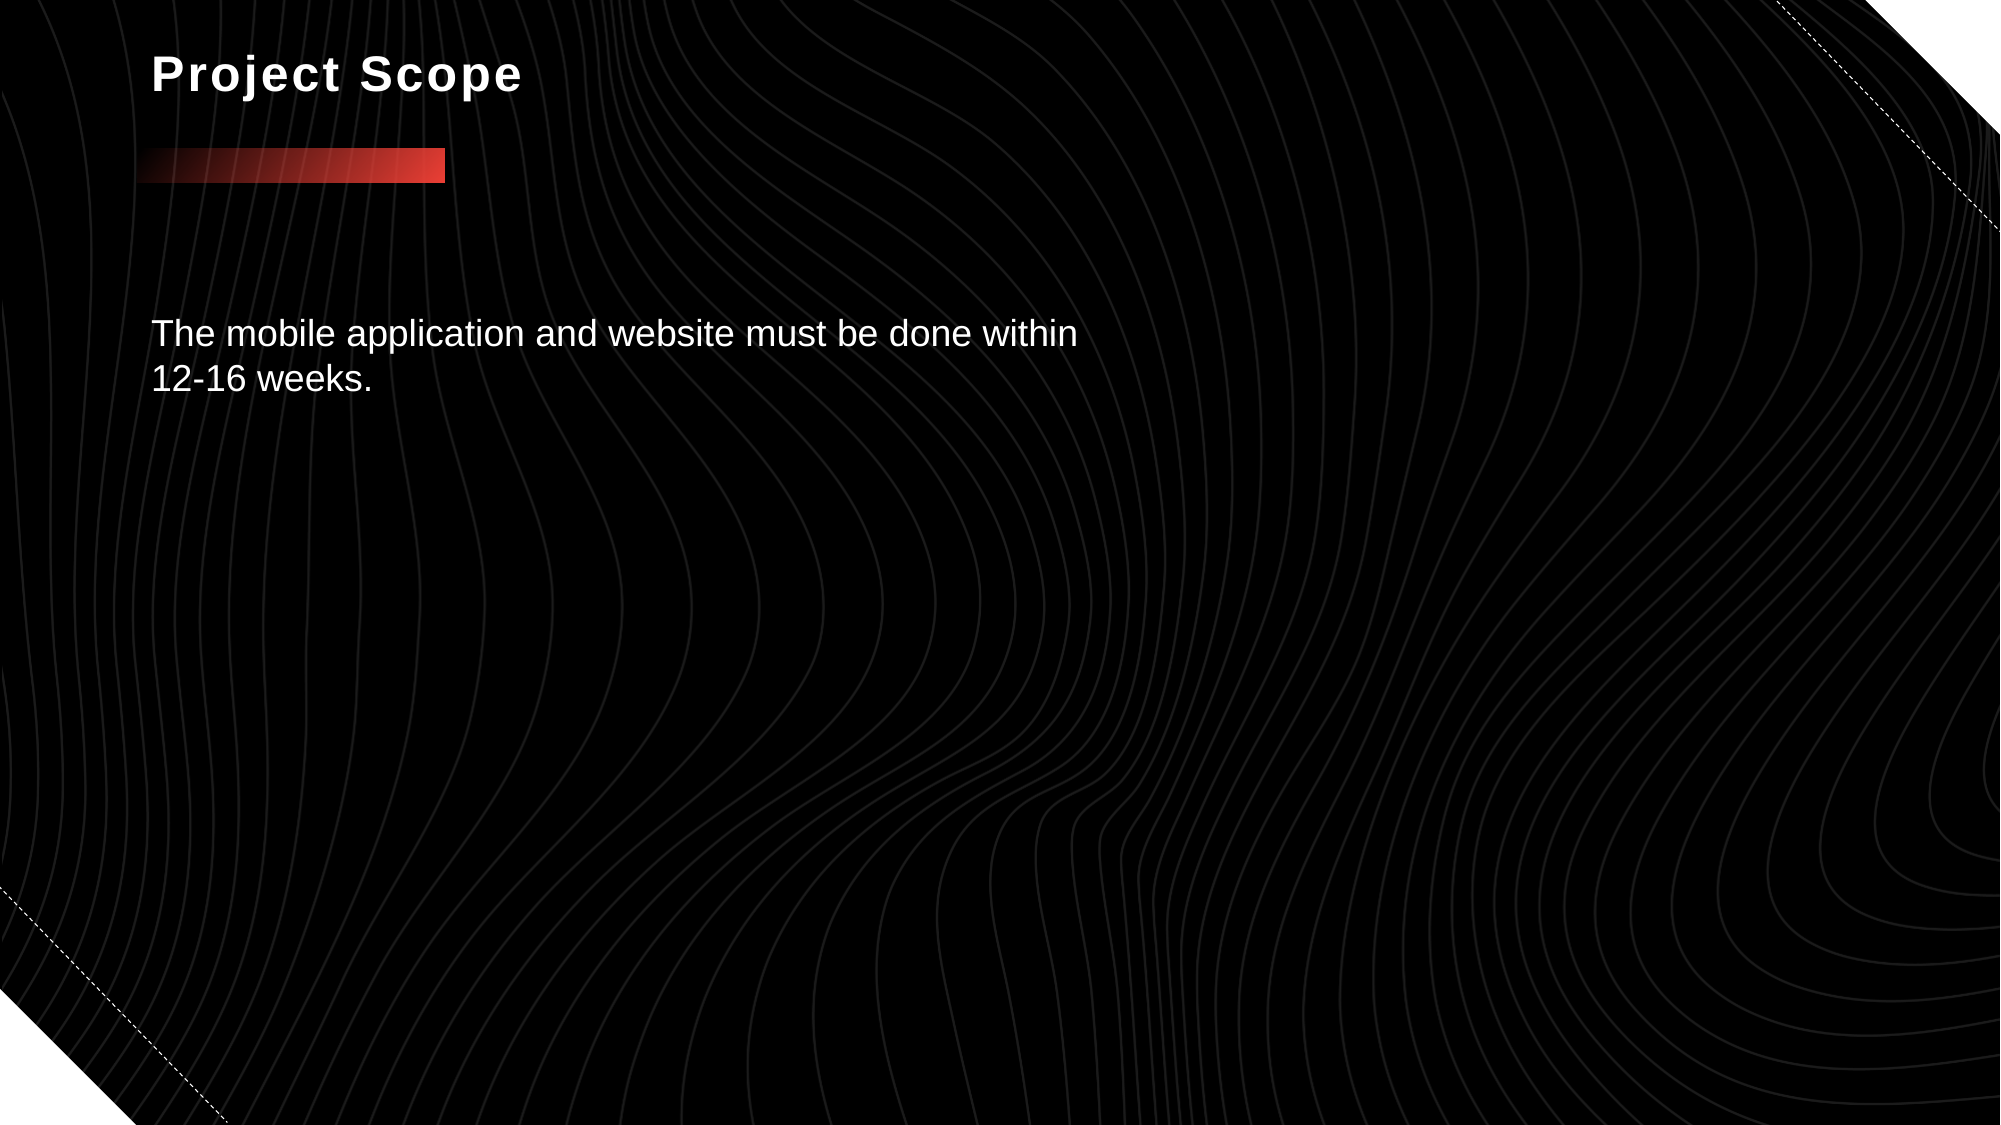

# Project Scope
The mobile application and website must be done within 12-16 weeks.